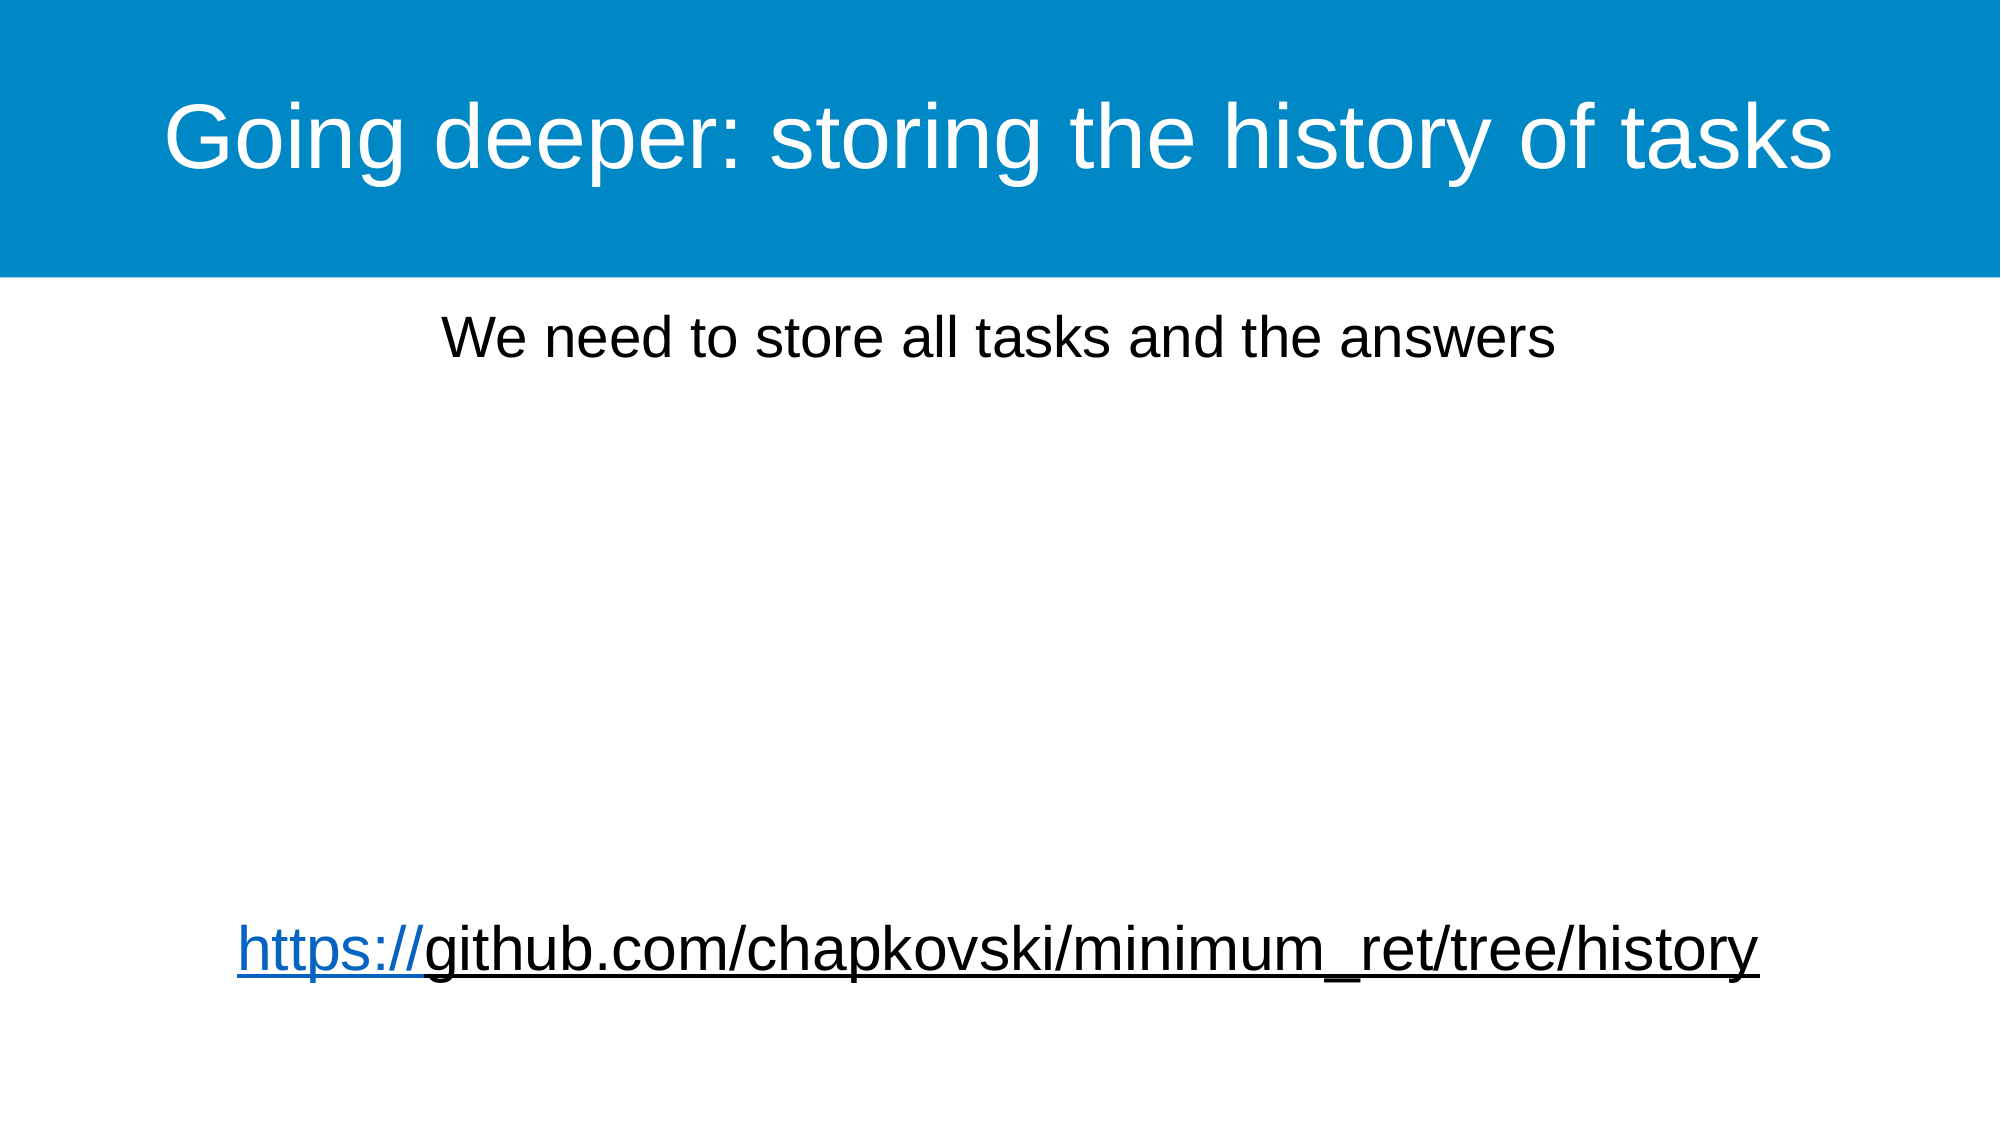

# Going deeper: storing the history of tasks
We need to store all tasks and the answers

https://github.com/chapkovski/minimum_ret/tree/history